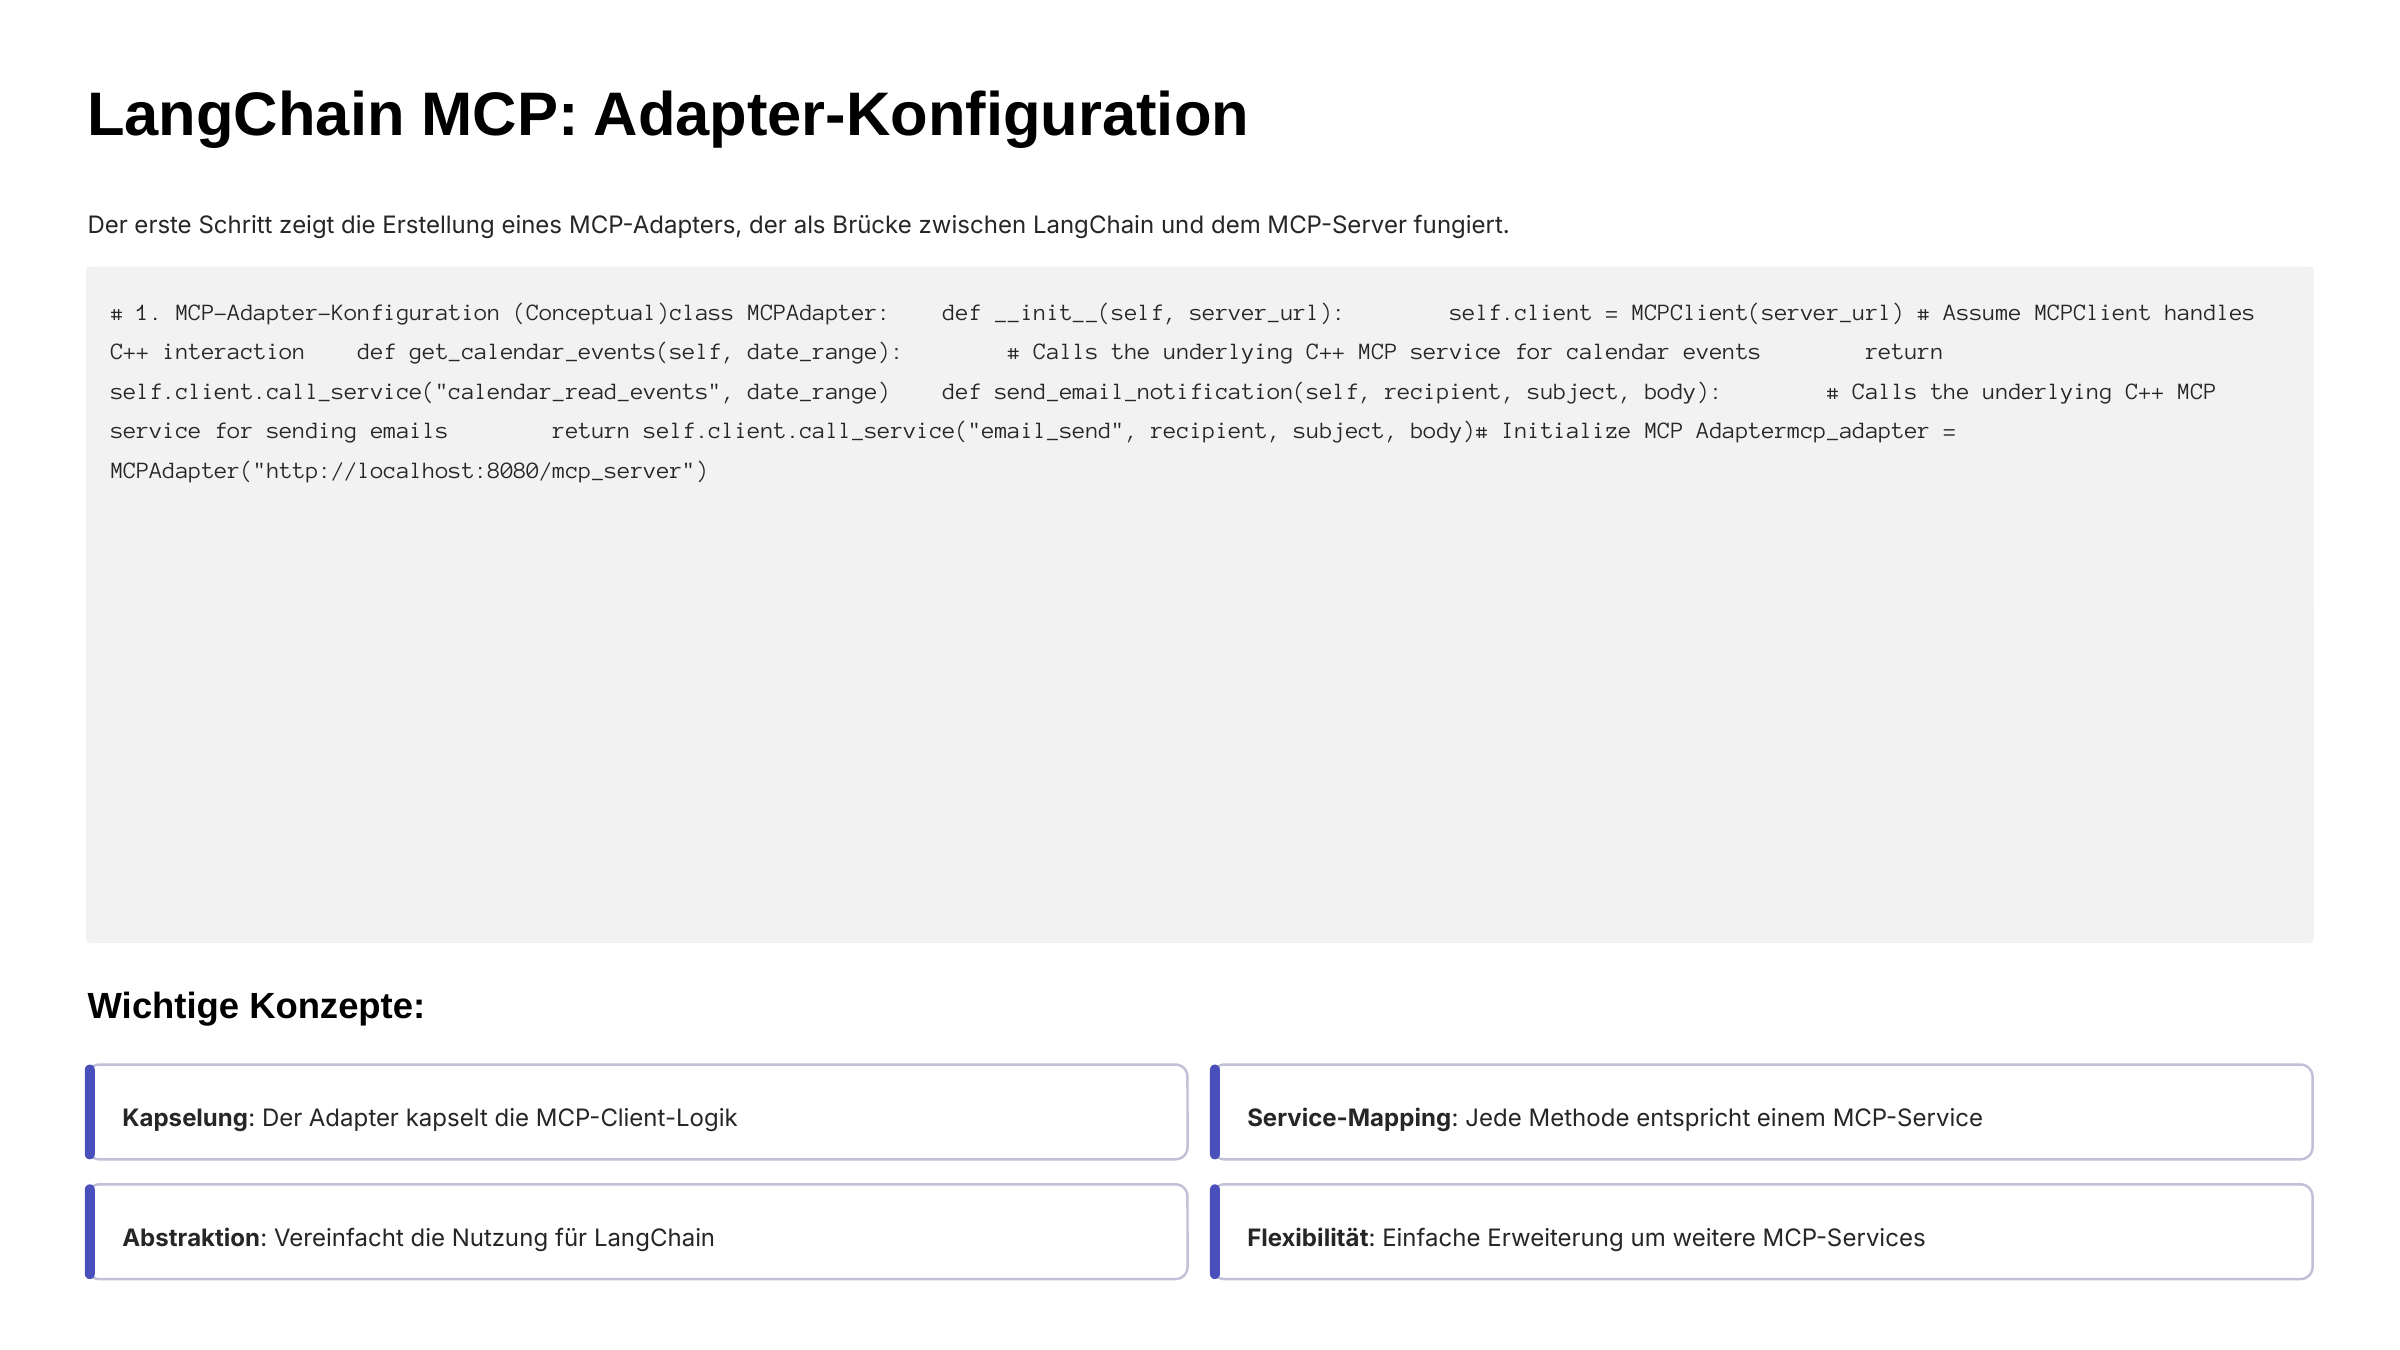

LangChain MCP: Adapter-Konfiguration
Der erste Schritt zeigt die Erstellung eines MCP-Adapters, der als Brücke zwischen LangChain und dem MCP-Server fungiert.

# 1. MCP-Adapter-Konfiguration (Conceptual)class MCPAdapter:    def __init__(self, server_url):        self.client = MCPClient(server_url) # Assume MCPClient handles C++ interaction    def get_calendar_events(self, date_range):        # Calls the underlying C++ MCP service for calendar events        return self.client.call_service("calendar_read_events", date_range)    def send_email_notification(self, recipient, subject, body):        # Calls the underlying C++ MCP service for sending emails        return self.client.call_service("email_send", recipient, subject, body)# Initialize MCP Adaptermcp_adapter = MCPAdapter("http://localhost:8080/mcp_server")
Wichtige Konzepte:

Kapselung: Der Adapter kapselt die MCP-Client-Logik
Service-Mapping: Jede Methode entspricht einem MCP-Service

Abstraktion: Vereinfacht die Nutzung für LangChain
Flexibilität: Einfache Erweiterung um weitere MCP-Services